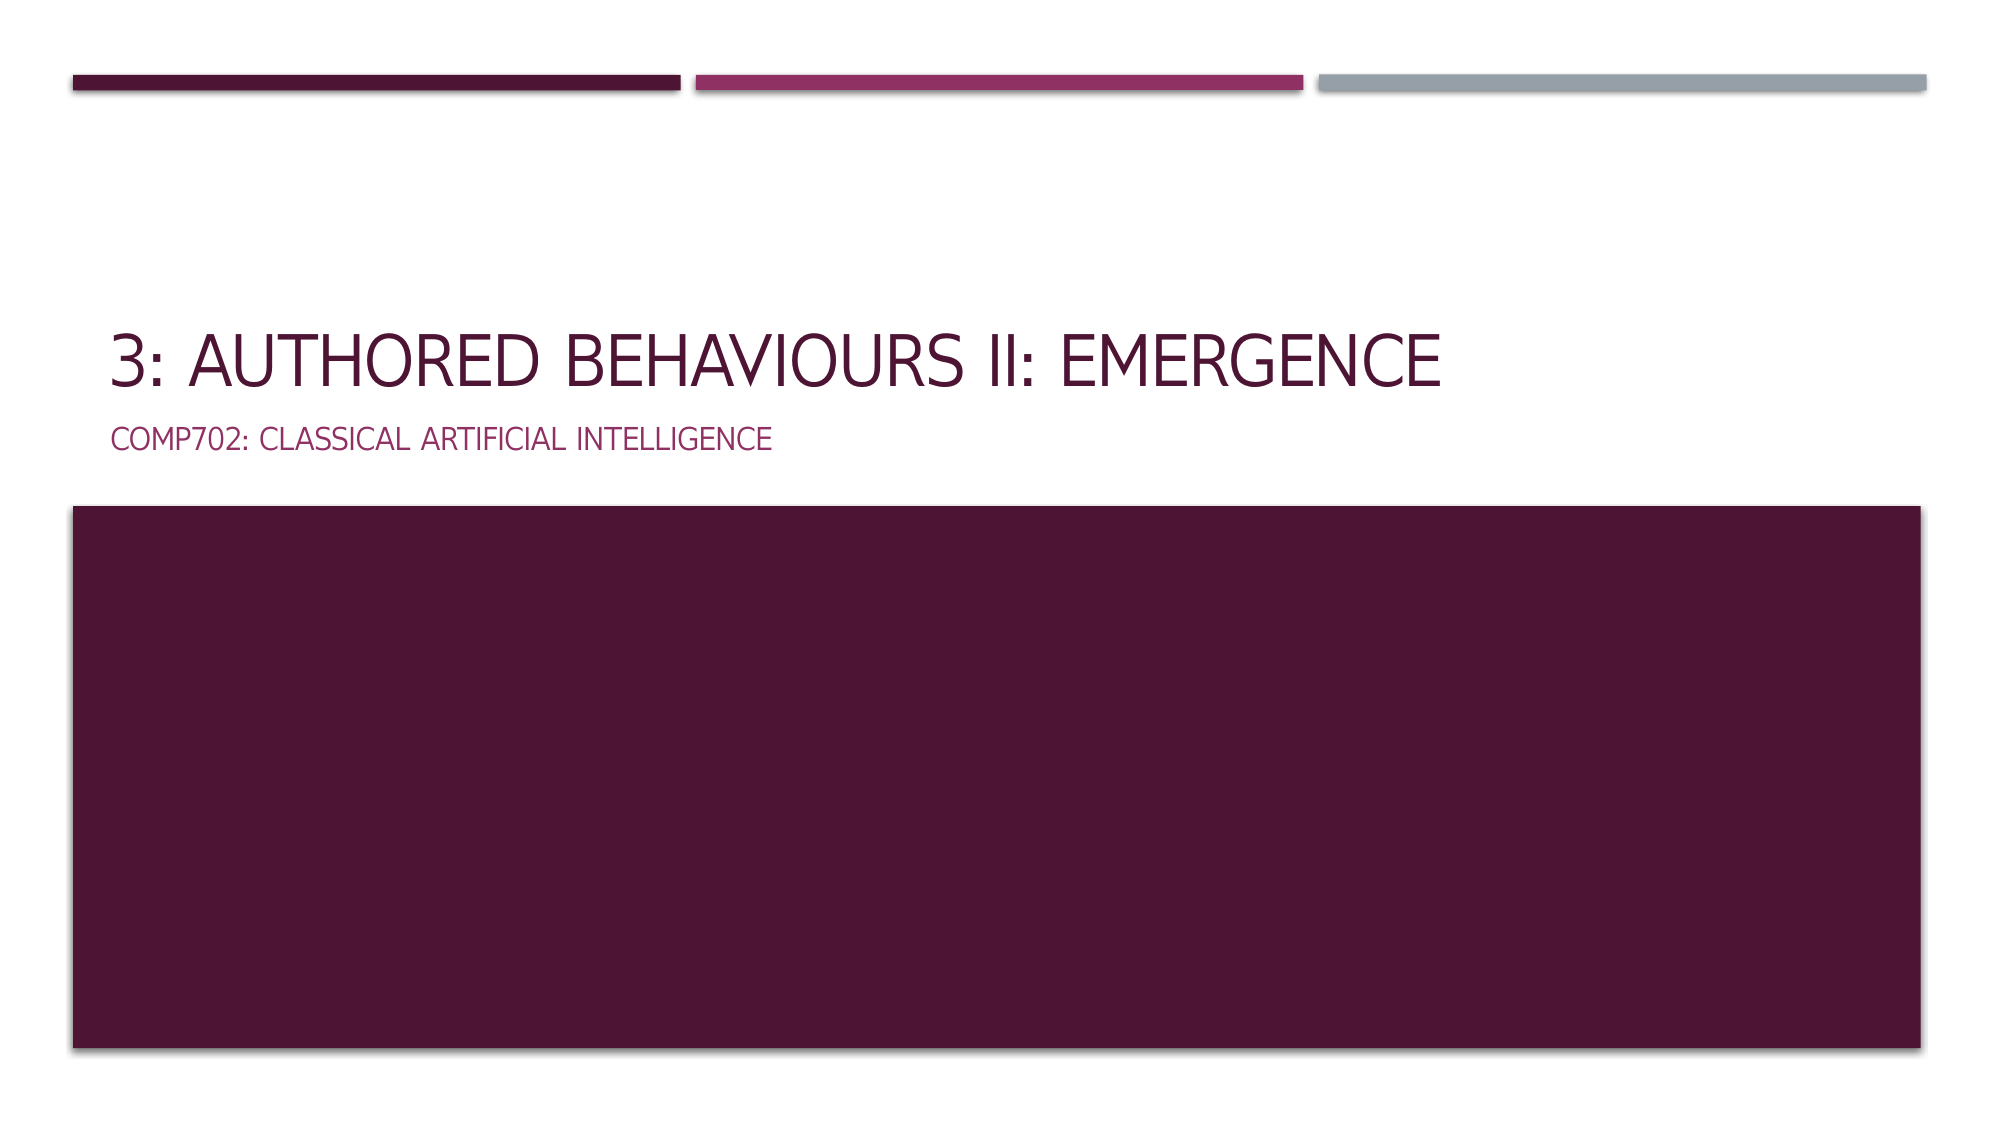

# 3: Authored Behaviours II: emergence
COMP702: Classical Artificial Intelligence